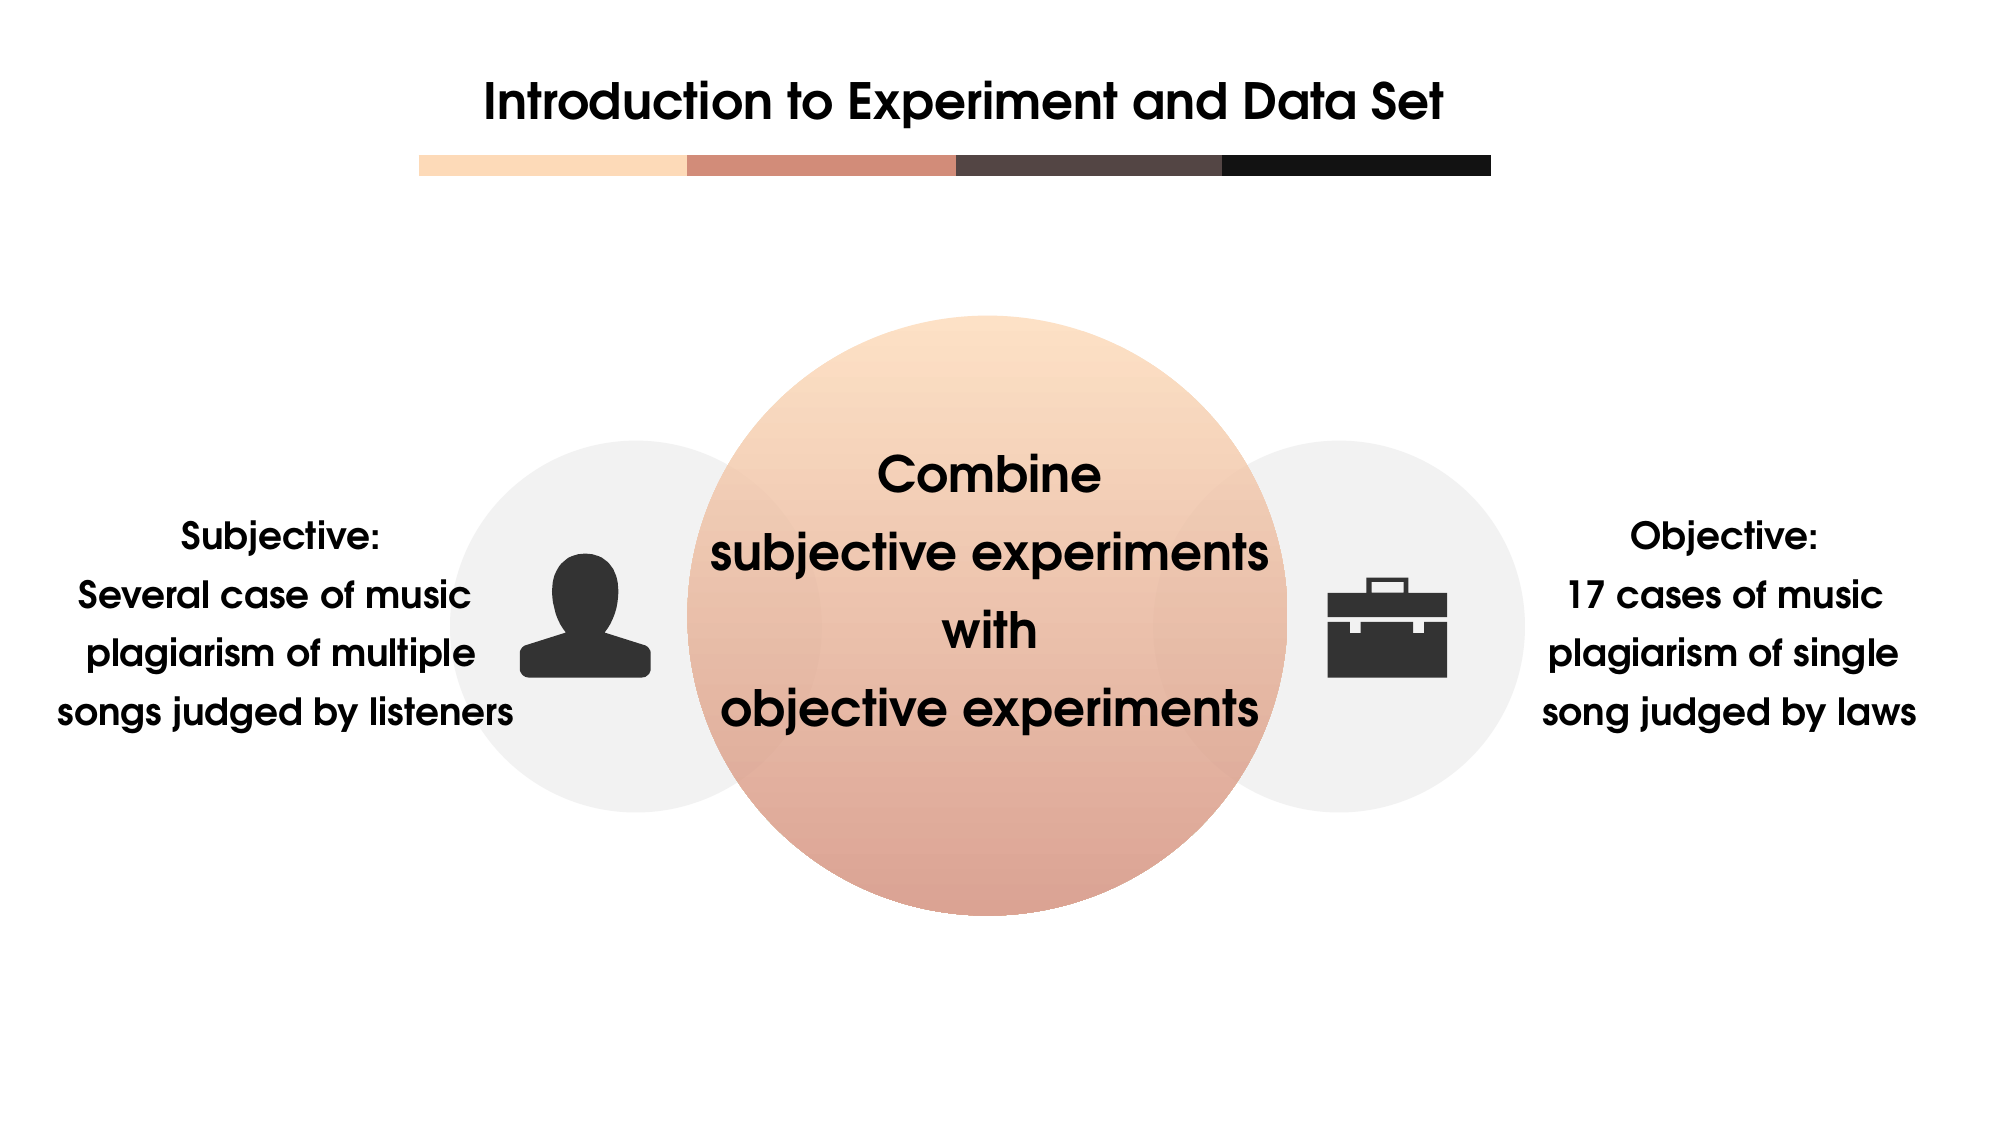

Introduction to Experiment and Data Set

Combine
subjective experiments
with
objective experiments

Subjective:
Several case of music
plagiarism of multiple
 songs judged by listeners
Objective:
17 cases of music
plagiarism of single
song judged by laws